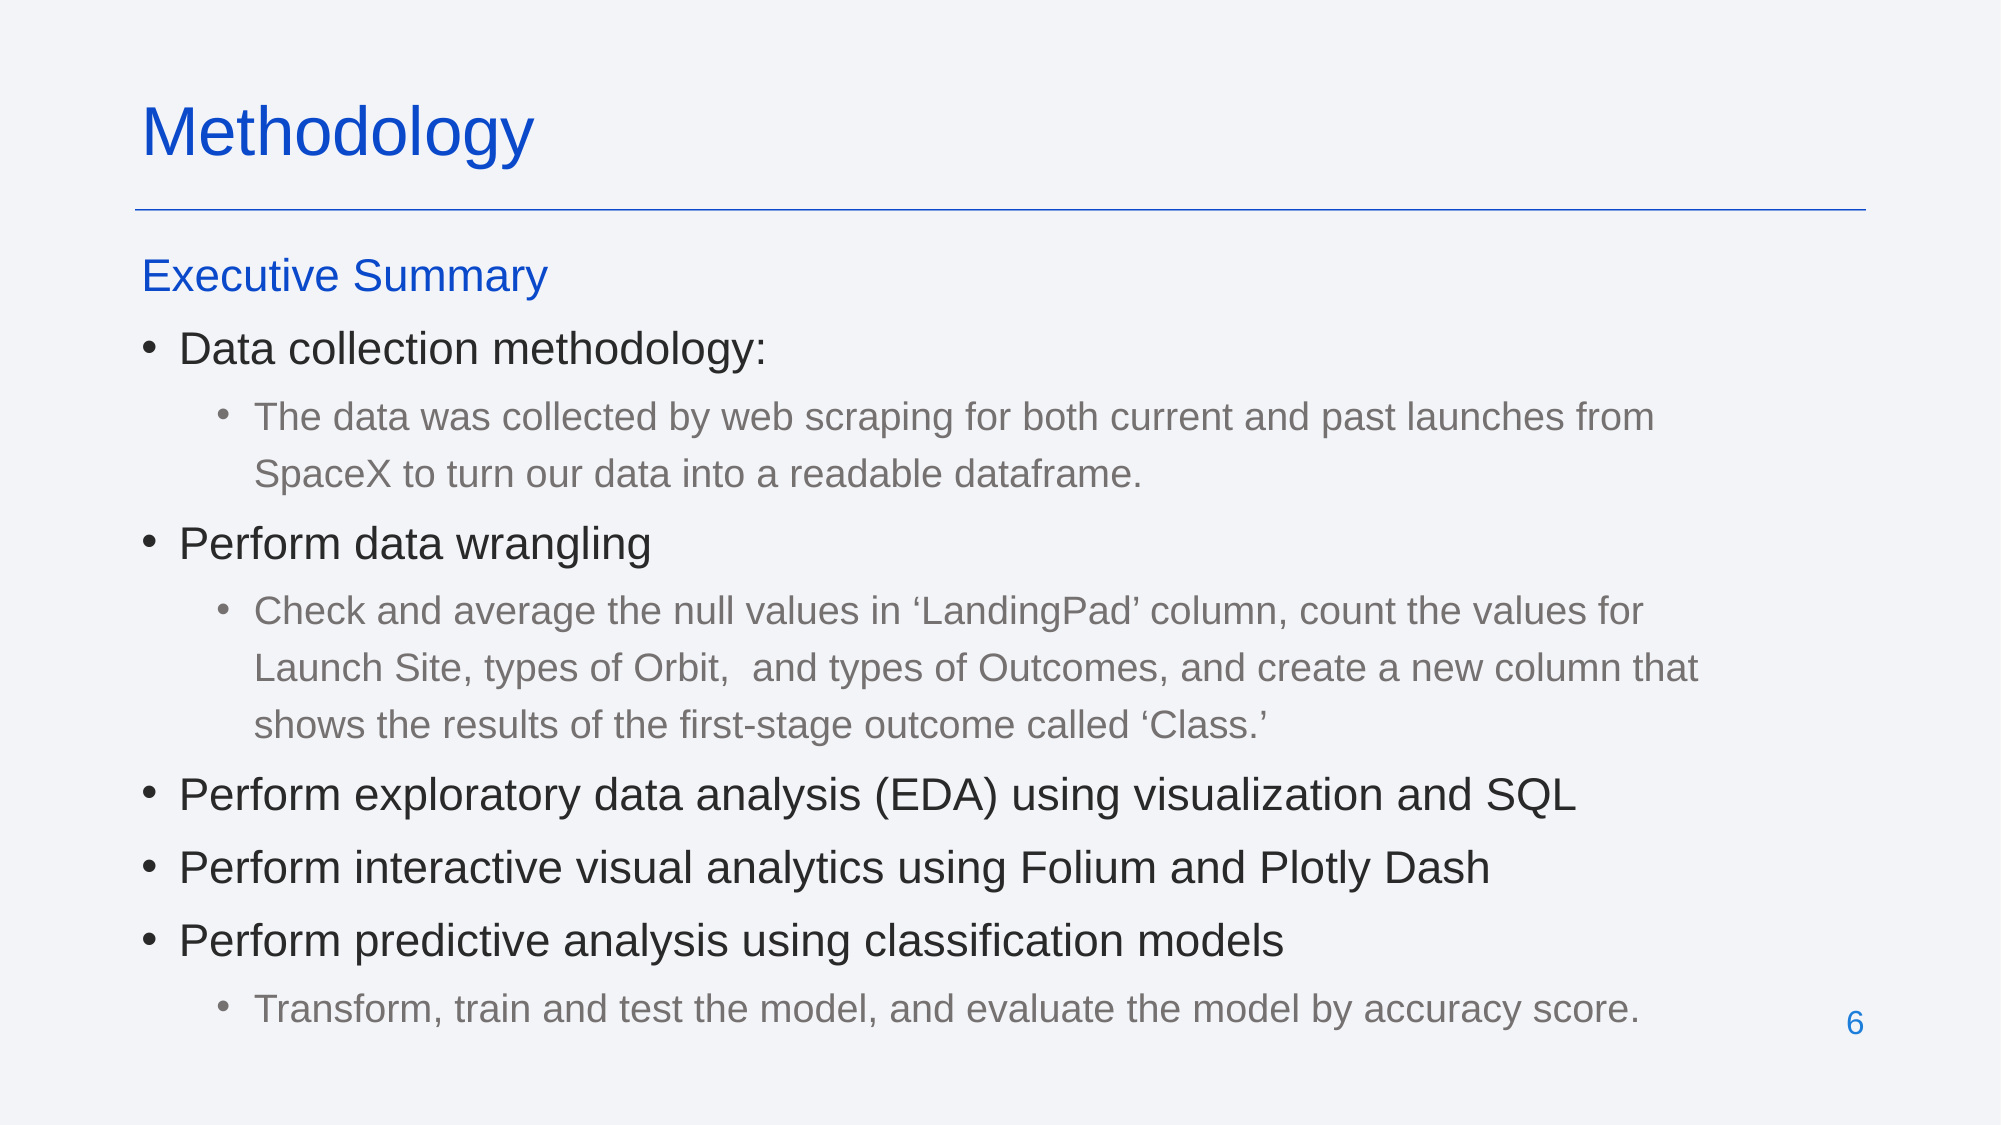

Methodology
Executive Summary
Data collection methodology:
The data was collected by web scraping for both current and past launches from SpaceX to turn our data into a readable dataframe.
Perform data wrangling
Check and average the null values in ‘LandingPad’ column, count the values for Launch Site, types of Orbit,  and types of Outcomes, and create a new column that shows the results of the first-stage outcome called ‘Class.’
Perform exploratory data analysis (EDA) using visualization and SQL
Perform interactive visual analytics using Folium and Plotly Dash
Perform predictive analysis using classification models
Transform, train and test the model, and evaluate the model by accuracy score.

6